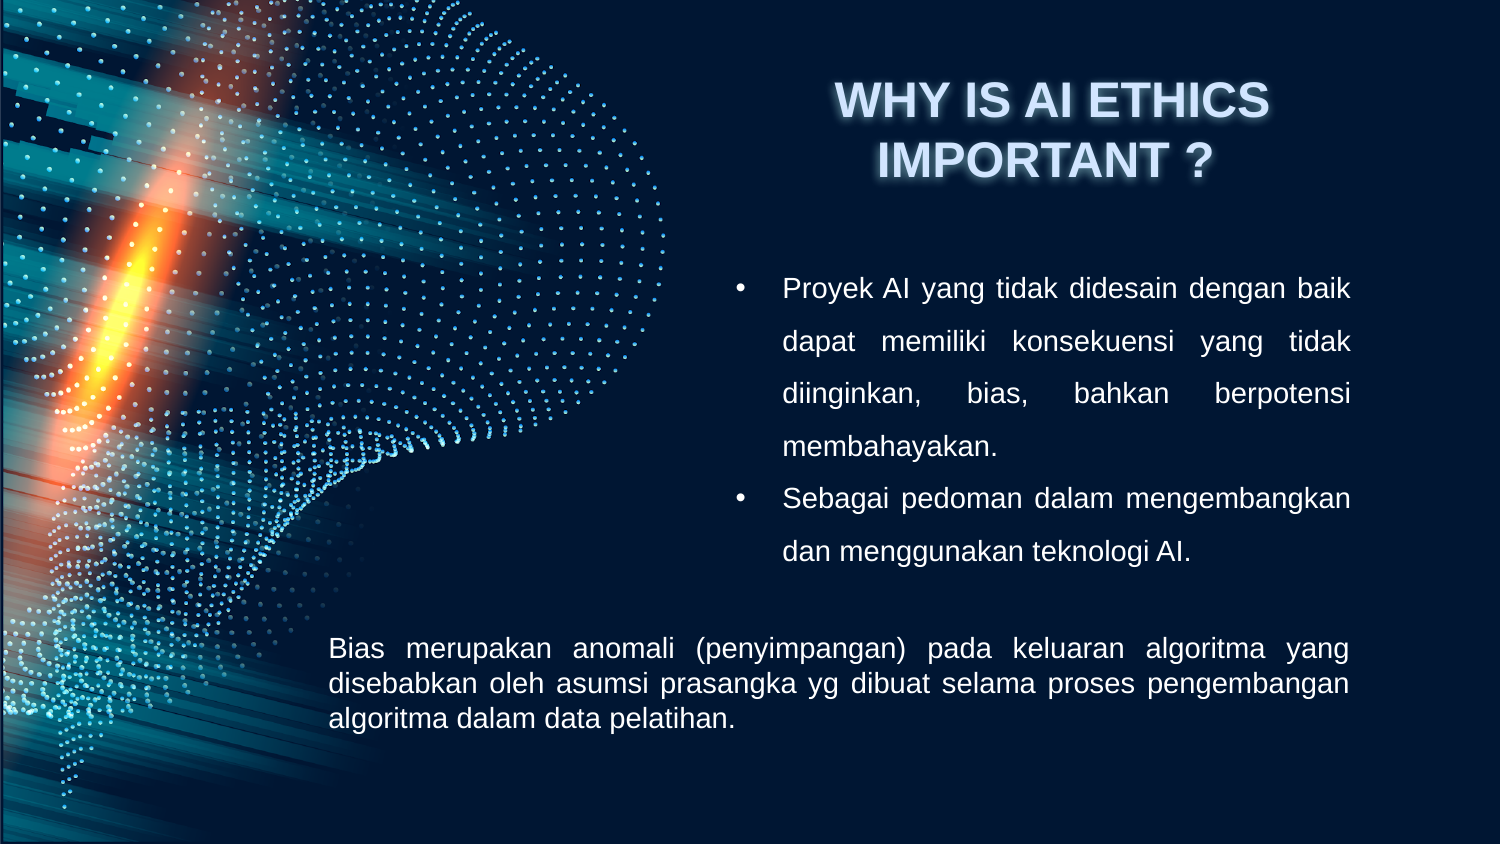

# WHY IS AI ETHICS IMPORTANT ?
Proyek AI yang tidak didesain dengan baik dapat memiliki konsekuensi yang tidak diinginkan, bias, bahkan berpotensi membahayakan.
Sebagai pedoman dalam mengembangkan dan menggunakan teknologi AI.
Bias merupakan anomali (penyimpangan) pada keluaran algoritma yang disebabkan oleh asumsi prasangka yg dibuat selama proses pengembangan algoritma dalam data pelatihan.